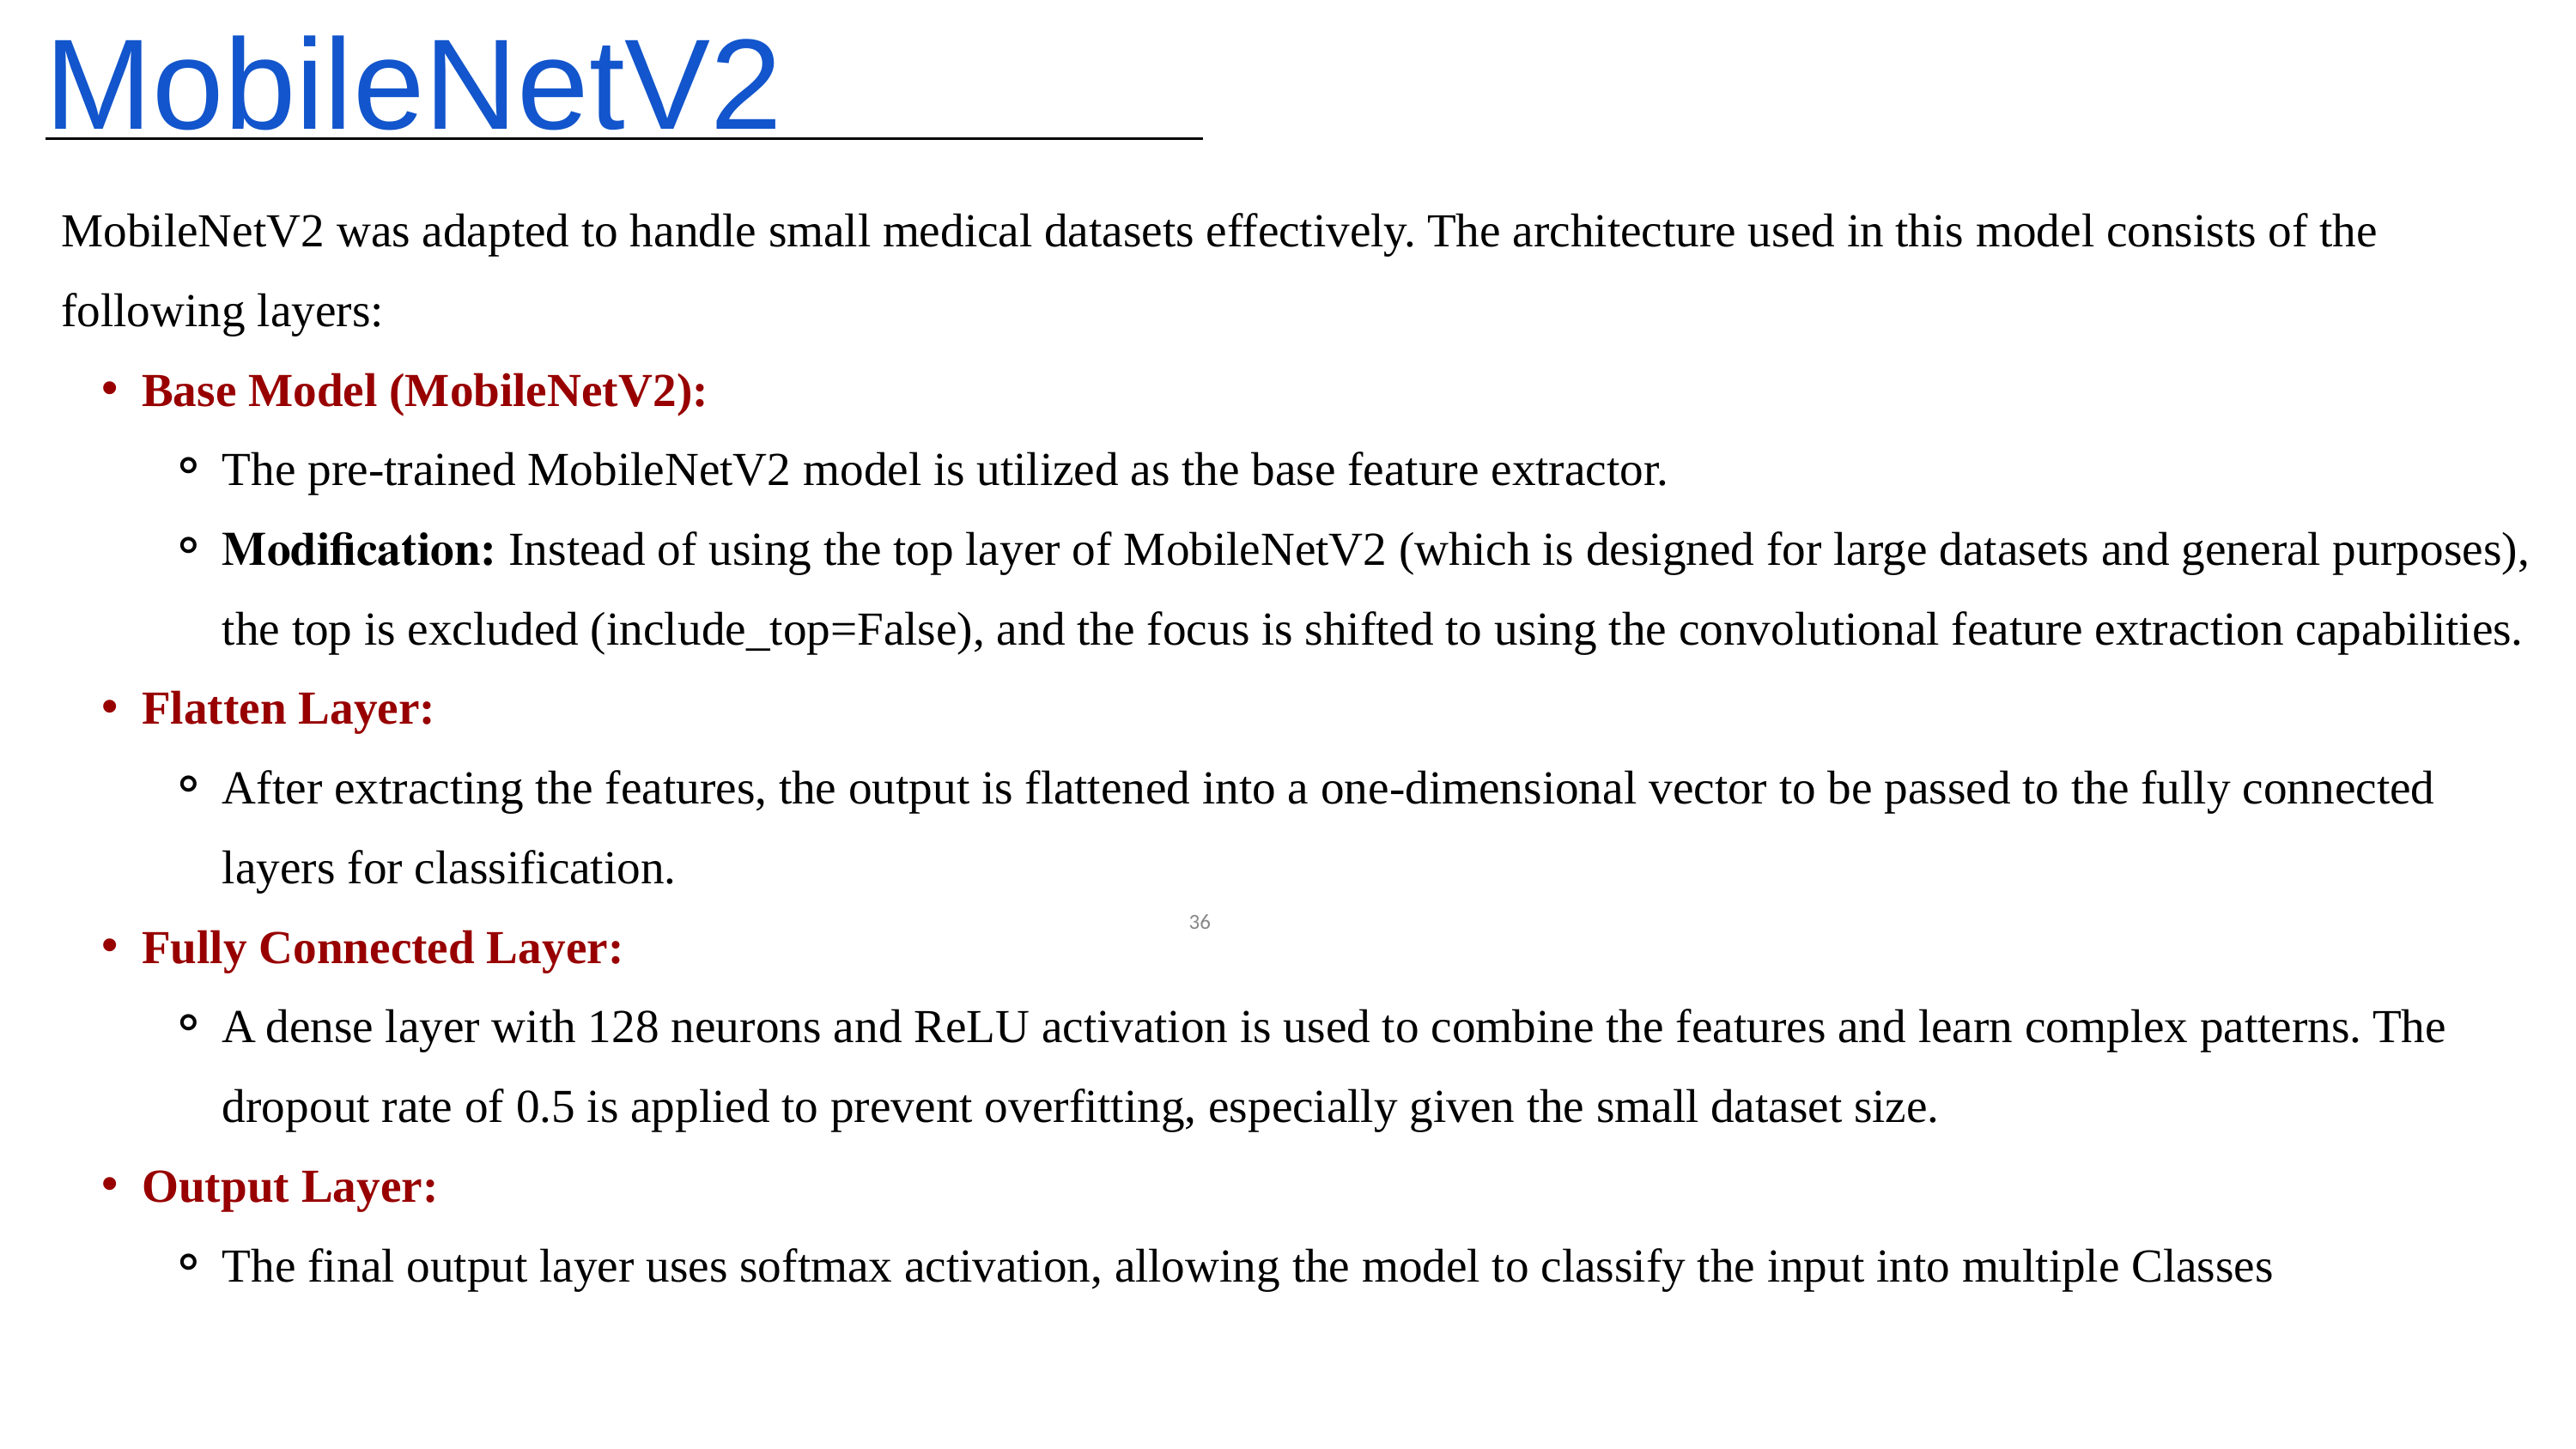

MobileNetV2
MobileNetV2 was adapted to handle small medical datasets effectively. The architecture used in this model consists of the following layers:
Base Model (MobileNetV2):
The pre-trained MobileNetV2 model is utilized as the base feature extractor.
Modification: Instead of using the top layer of MobileNetV2 (which is designed for large datasets and general purposes), the top is excluded (include_top=False), and the focus is shifted to using the convolutional feature extraction capabilities.
Flatten Layer:
After extracting the features, the output is flattened into a one-dimensional vector to be passed to the fully connected layers for classification.
Fully Connected Layer:
A dense layer with 128 neurons and ReLU activation is used to combine the features and learn complex patterns. The dropout rate of 0.5 is applied to prevent overfitting, especially given the small dataset size.
Output Layer:
The final output layer uses softmax activation, allowing the model to classify the input into multiple Classes

36